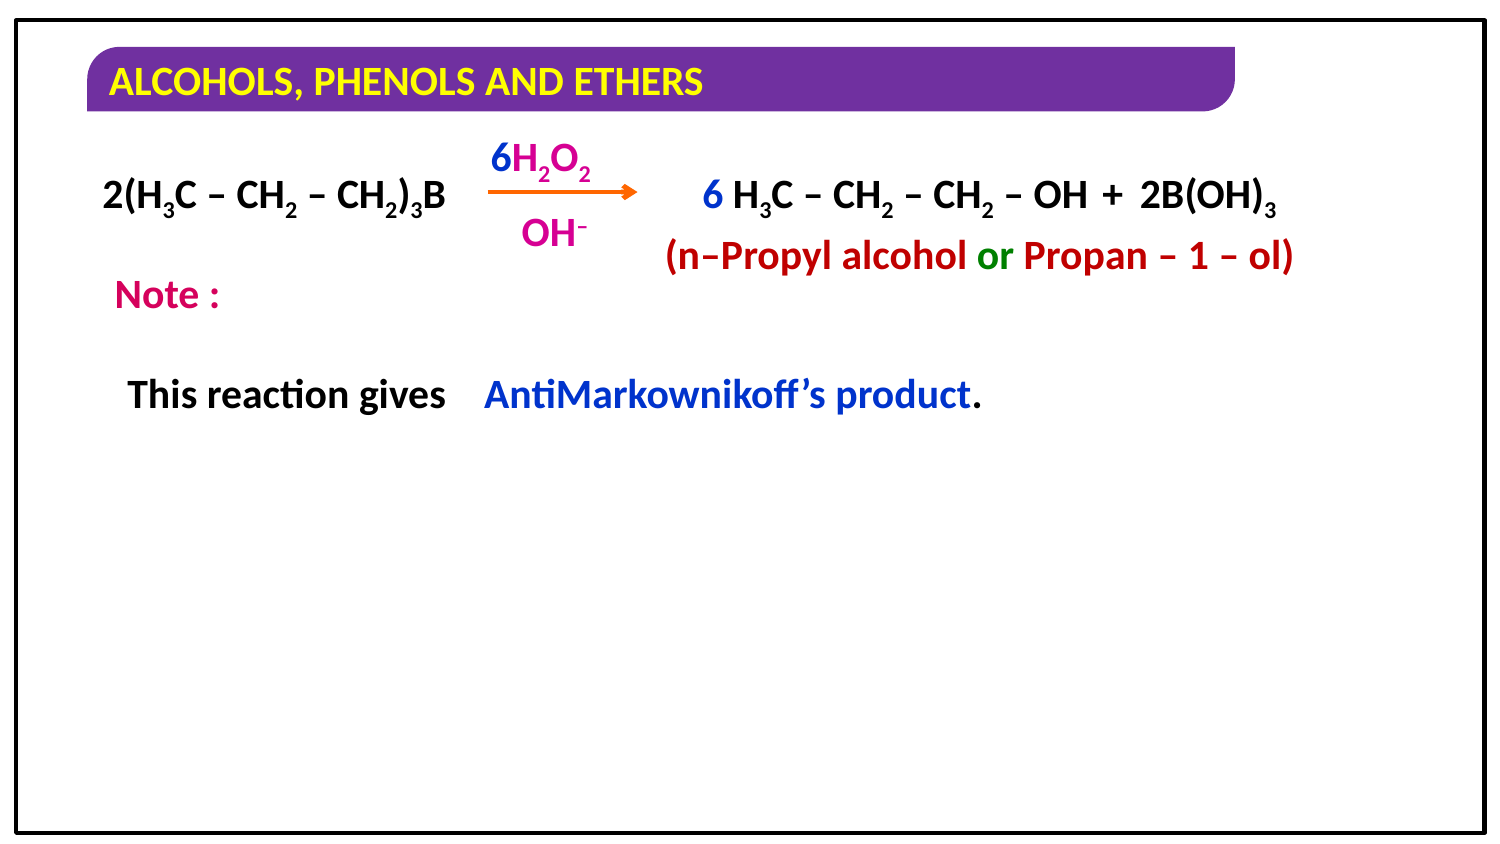

6H2O2
2(H3C – CH2 – CH2)3B
6 H3C – CH2 – CH2 – OH
+
2B(OH)3
OH–
(n–Propyl alcohol or Propan – 1 – ol)
Note :
This reaction gives    AntiMarkownikoff’s product.